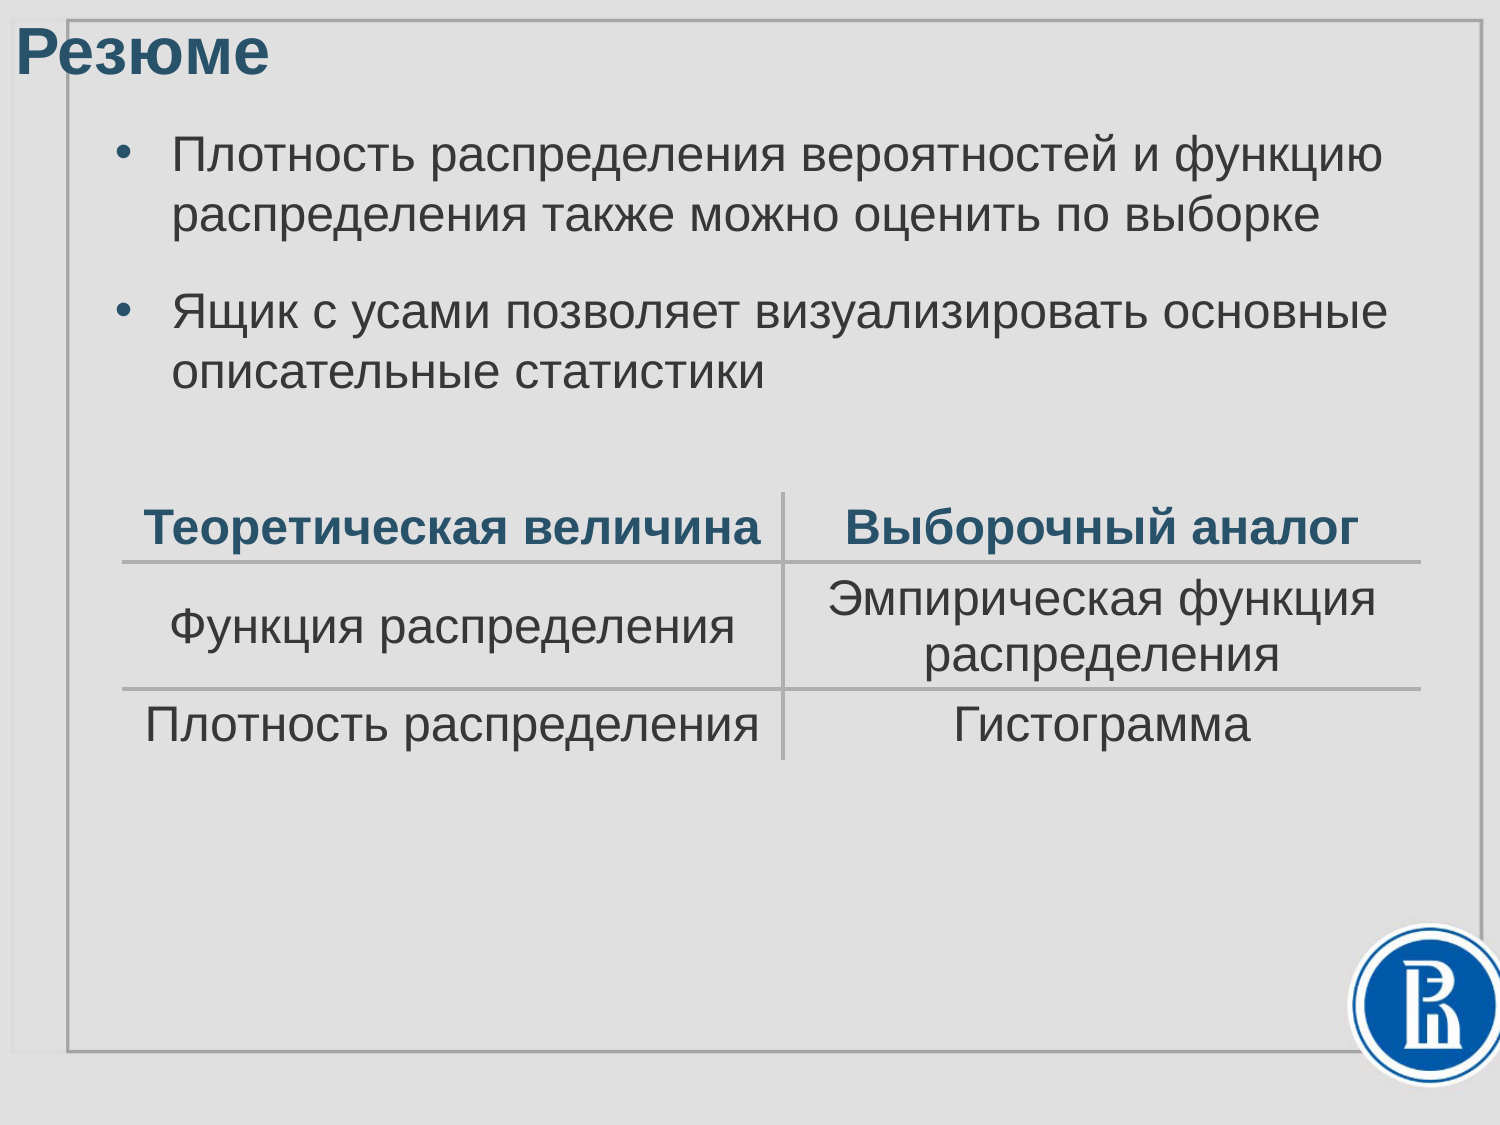

Резюме
Плотность распределения вероятностей и функцию распределения также можно оценить по выборке
Ящик с усами позволяет визуализировать основные описательные статистики
| Теоретическая величина | Выборочный аналог |
| --- | --- |
| Функция распределения | Эмпирическая функция распределения |
| Плотность распределения | Гистограмма |